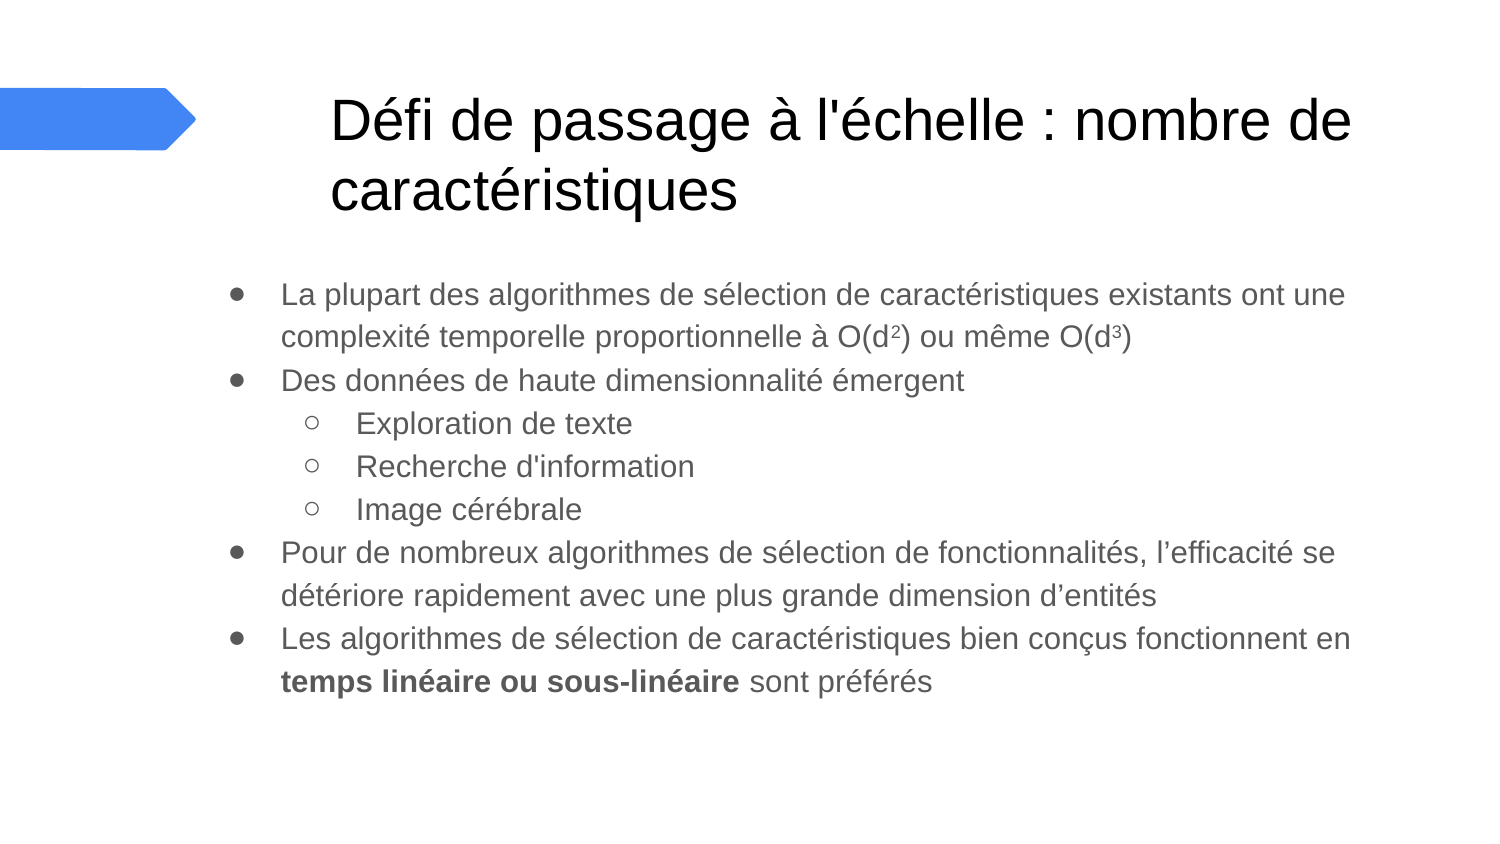

# Défi de passage à l'échelle : nombre de caractéristiques
La plupart des algorithmes de sélection de caractéristiques existants ont une complexité temporelle proportionnelle à O(d2) ou même O(d3)
Des données de haute dimensionnalité émergent
Exploration de texte
Recherche d'information
Image cérébrale
Pour de nombreux algorithmes de sélection de fonctionnalités, l’efficacité se détériore rapidement avec une plus grande dimension d’entités
Les algorithmes de sélection de caractéristiques bien conçus fonctionnent en temps linéaire ou sous-linéaire sont préférés